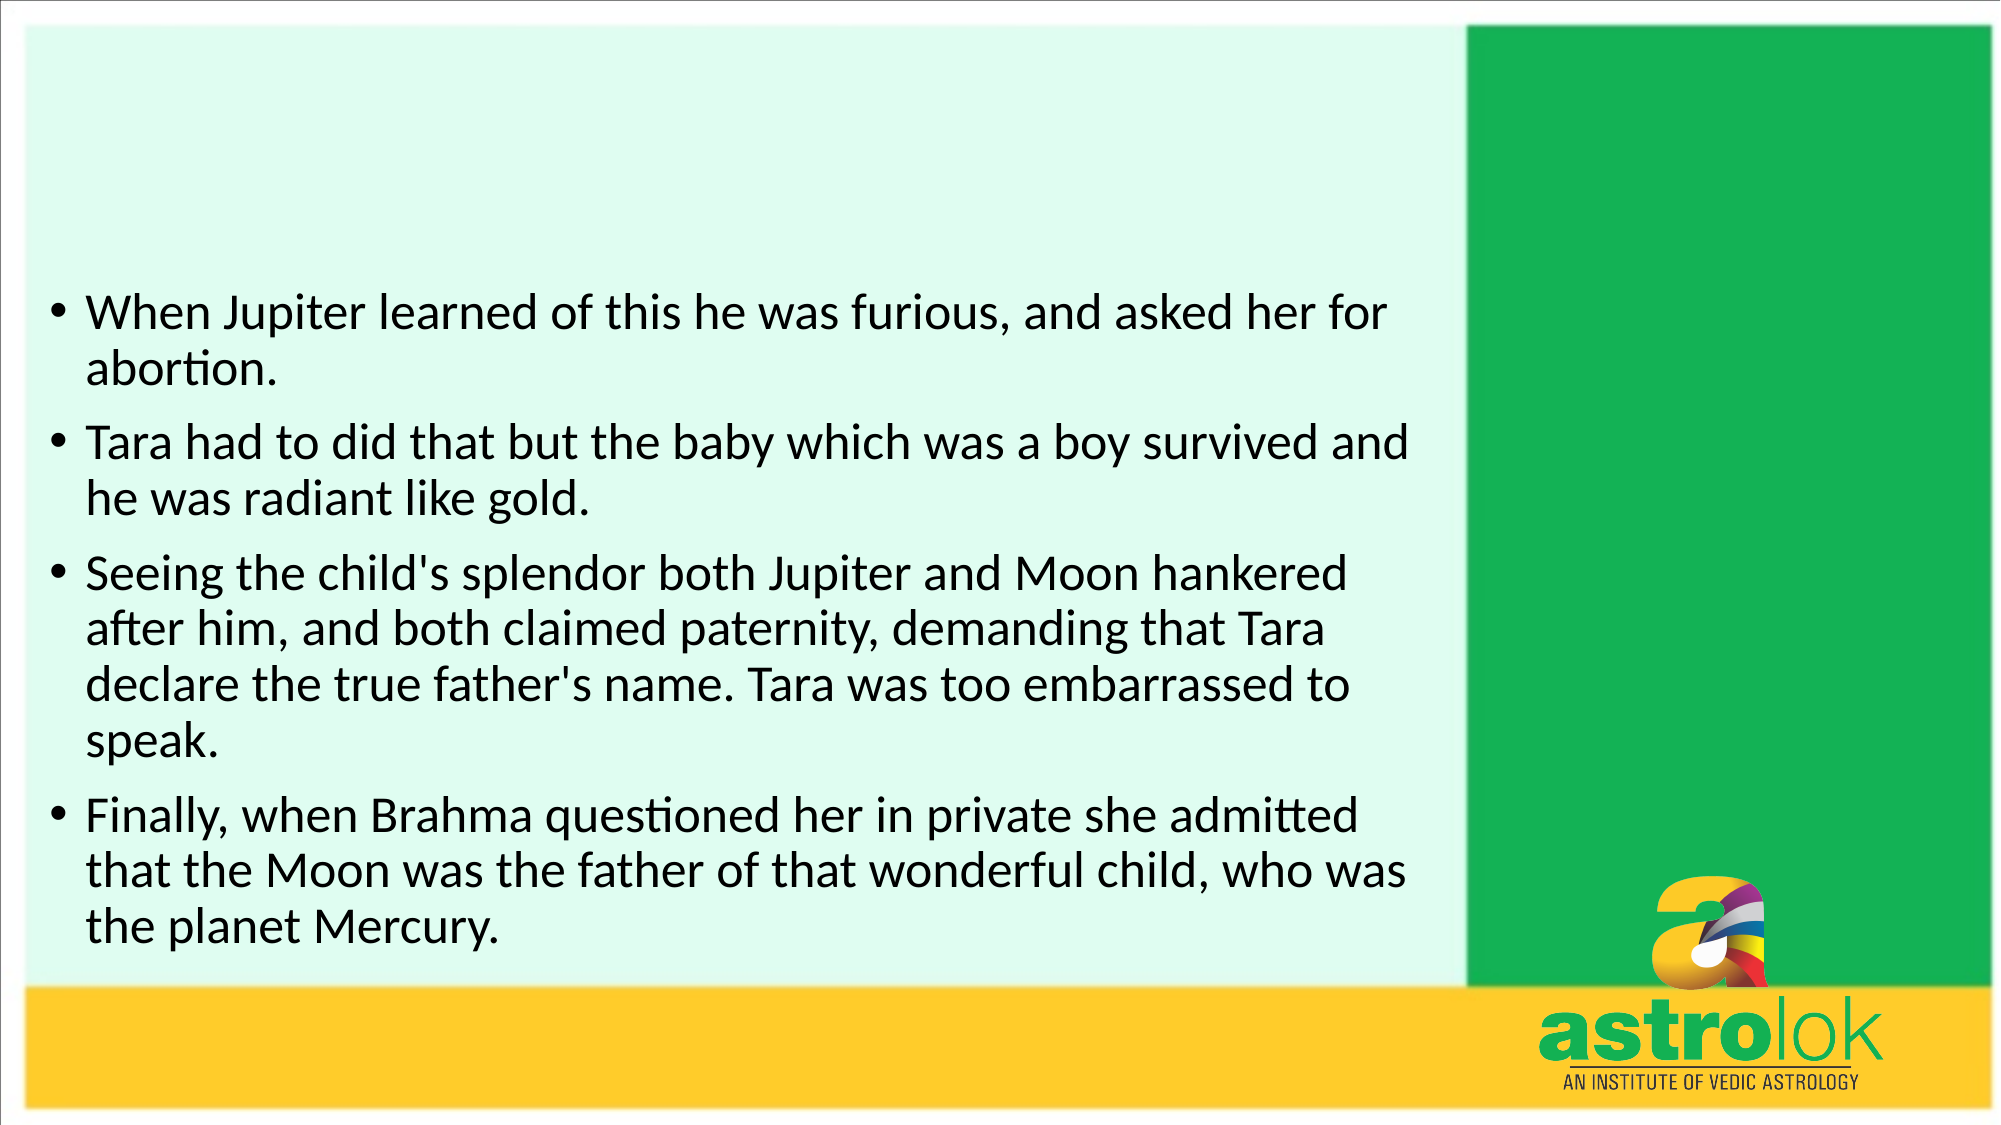

#
When Jupiter learned of this he was furious, and asked her for abortion.
Tara had to did that but the baby which was a boy survived and he was radiant like gold.
Seeing the child's splendor both Jupiter and Moon hankered after him, and both claimed paternity, demanding that Tara declare the true father's name. Tara was too embarrassed to speak.
Finally, when Brahma questioned her in private she admitted that the Moon was the father of that wonderful child, who was the planet Mercury.